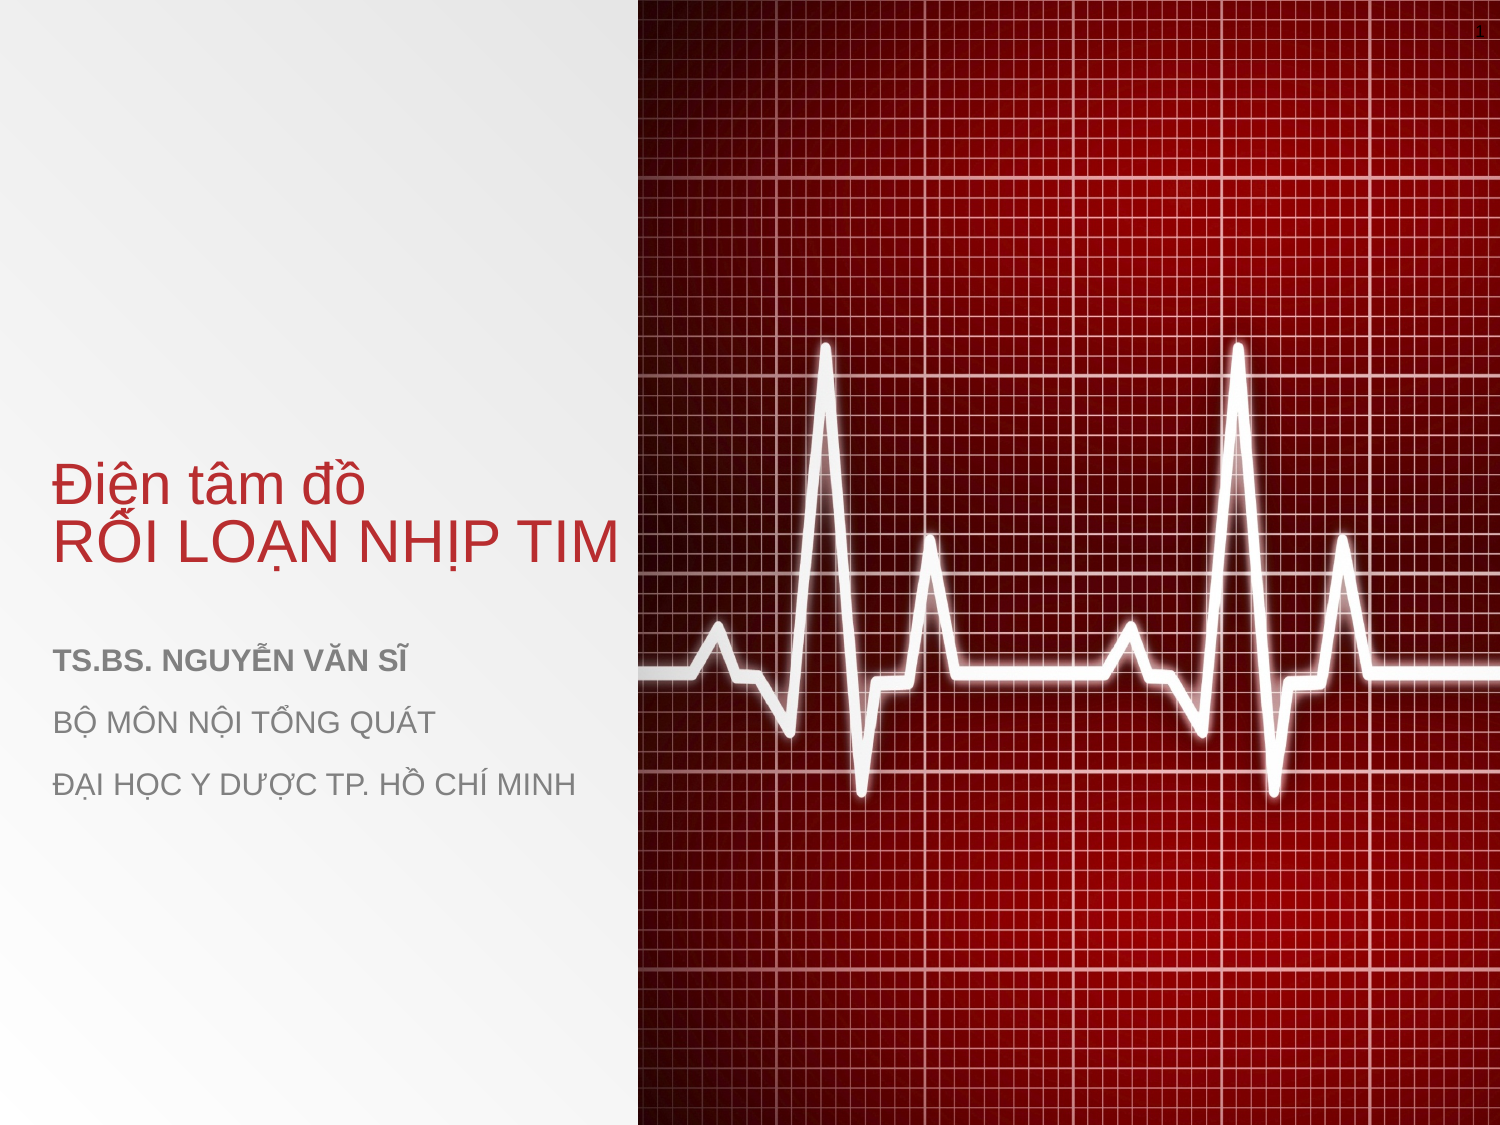

1
# Điện tâm đồ rối loạn nhịp tim
TS.BS. Nguyễn Văn Sĩ
Bộ môn Nội tổng quát
Đại học Y dược tp. Hồ Chí Minh